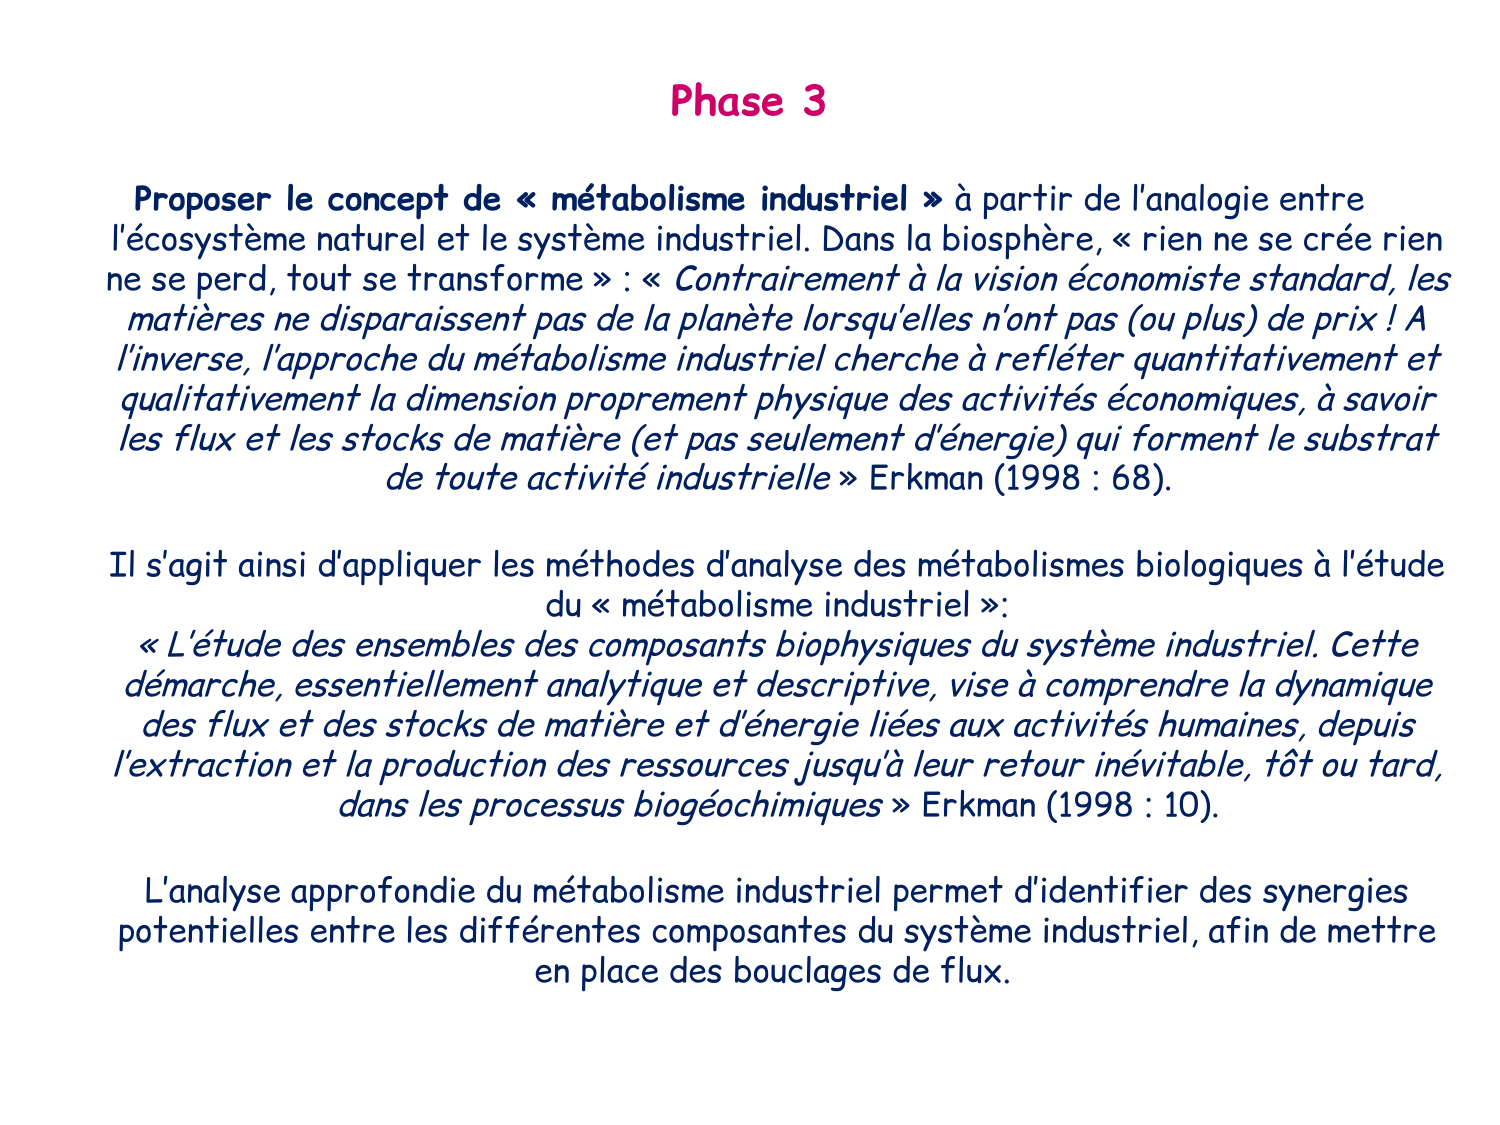

Phase 3

Proposer le concept de « métabolisme industriel » à partir de l’analogie entre l’écosystème naturel et le système industriel. Dans la biosphère, « rien ne se crée rien ne se perd, tout se transforme » : « Contrairement à la vision économiste standard, les matières ne disparaissent pas de la planète lorsqu’elles n’ont pas (ou plus) de prix ! A l’inverse, l’approche du métabolisme industriel cherche à refléter quantitativement et qualitativement la dimension proprement physique des activités économiques, à savoir les flux et les stocks de matière (et pas seulement d’énergie) qui forment le substrat de toute activité industrielle » Erkman (1998 : 68).
Il s’agit ainsi d’appliquer les méthodes d’analyse des métabolismes biologiques à l’étude du « métabolisme industriel »:
« L’étude des ensembles des composants biophysiques du système industriel. Cette démarche, essentiellement analytique et descriptive, vise à comprendre la dynamique des flux et des stocks de matière et d’énergie liées aux activités humaines, depuis l’extraction et la production des ressources jusqu’à leur retour inévitable, tôt ou tard, dans les processus biogéochimiques » Erkman (1998 : 10).
L’analyse approfondie du métabolisme industriel permet d’identifier des synergies potentielles entre les différentes composantes du système industriel, afin de mettre en place des bouclages de flux.